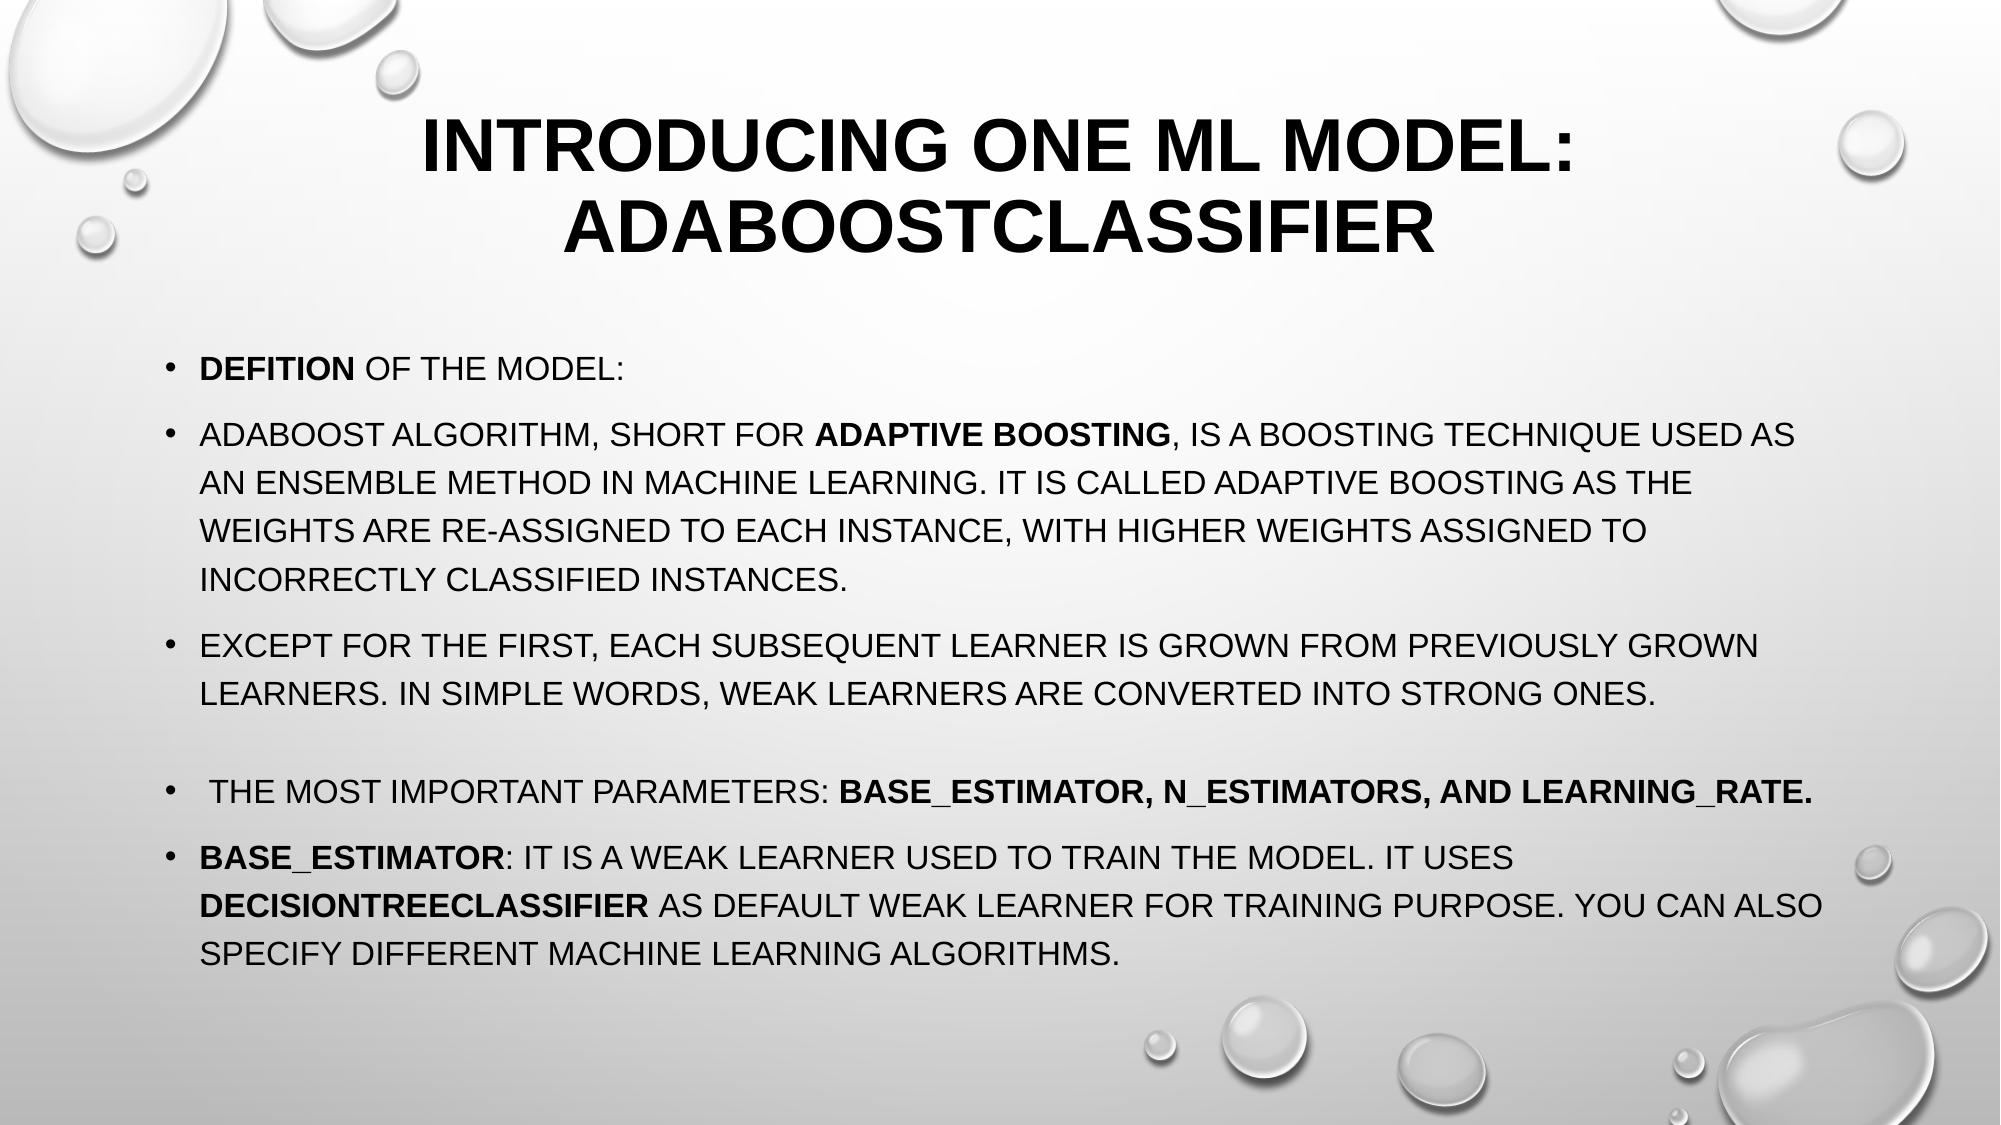

# Introducing one ml model: AdaBoostClassifier
Defition of the model:
AdaBoost algorithm, short for Adaptive Boosting, is a Boosting technique used as an Ensemble Method in Machine Learning. It is called Adaptive Boosting as the weights are re-assigned to each instance, with higher weights assigned to incorrectly classified instances.
Except for the first, each subsequent learner is grown from previously grown learners. In simple words, weak learners are converted into strong ones.
 The most important parameters: base_estimator, n_estimators, and learning_rate.
base_estimator: It is a weak learner used to train the model. It uses DecisionTreeClassifier as default weak learner for training purpose. You can also specify different machine learning algorithms.